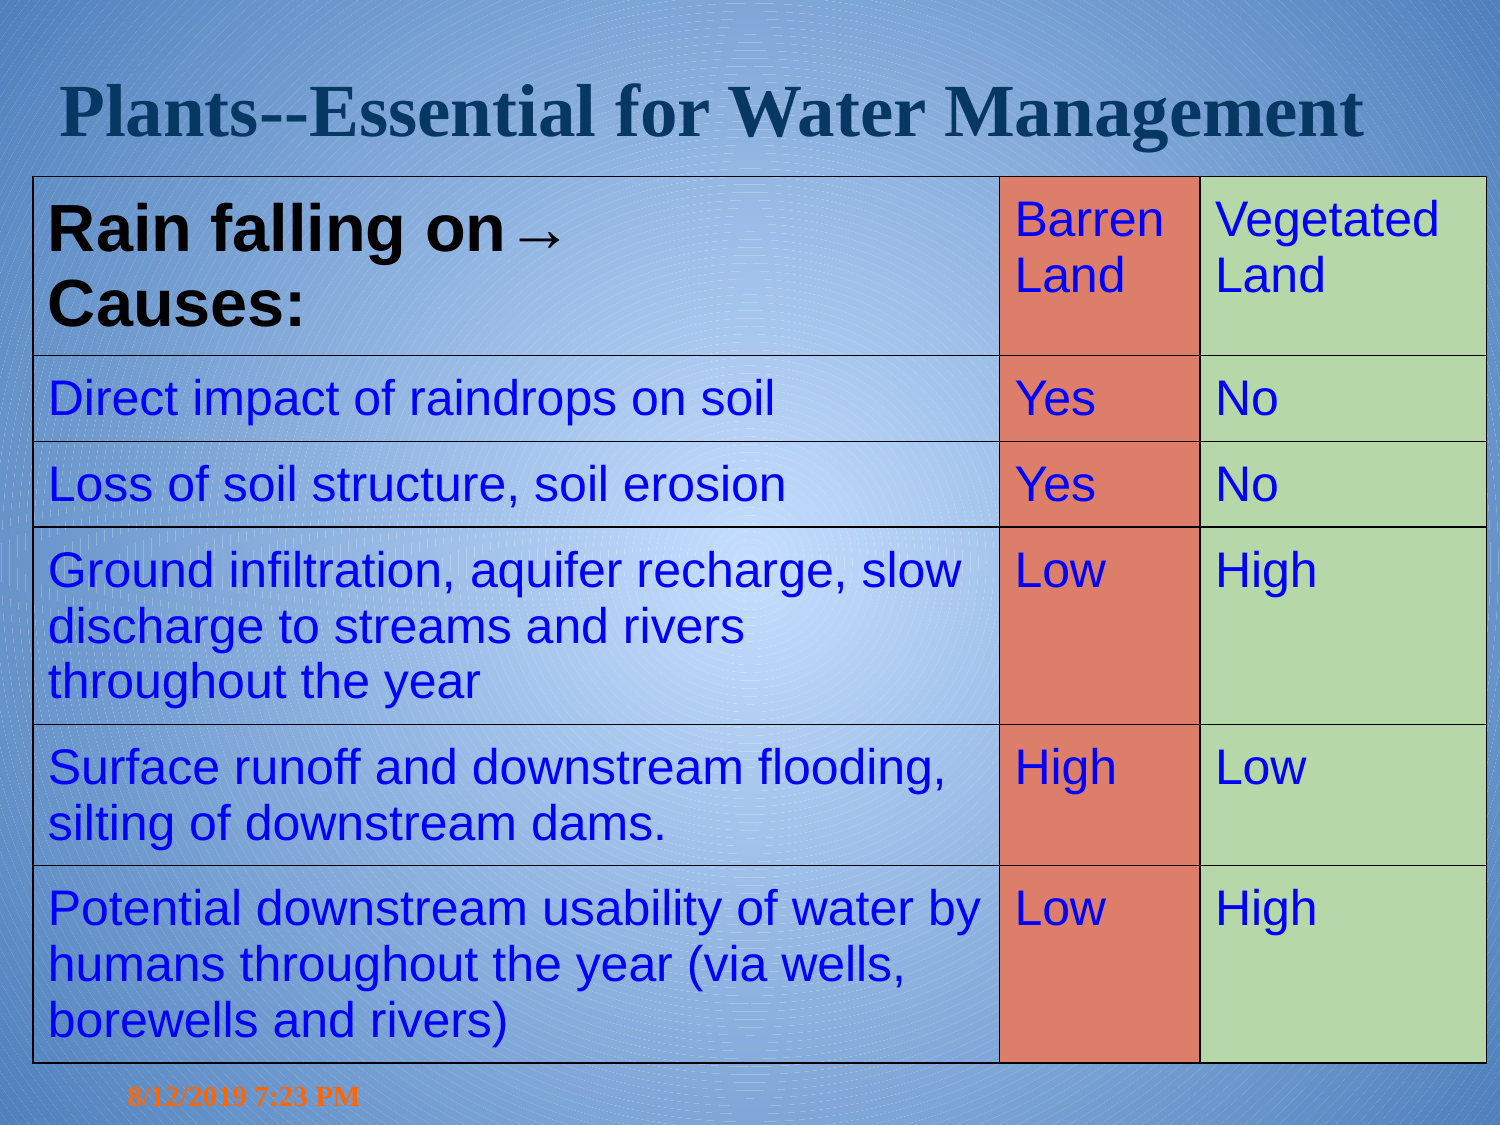

# Plants--Essential for Water Management
| Rain falling on→ Causes: | Barren Land | Vegetated Land |
| --- | --- | --- |
| Direct impact of raindrops on soil | Yes | No |
| Loss of soil structure, soil erosion | Yes | No |
| Ground infiltration, aquifer recharge, slow discharge to streams and rivers throughout the year | Low | High |
| Surface runoff and downstream flooding, silting of downstream dams. | High | Low |
| Potential downstream usability of water by humans throughout the year (via wells, borewells and rivers) | Low | High |
8/12/2019 7:23 PM